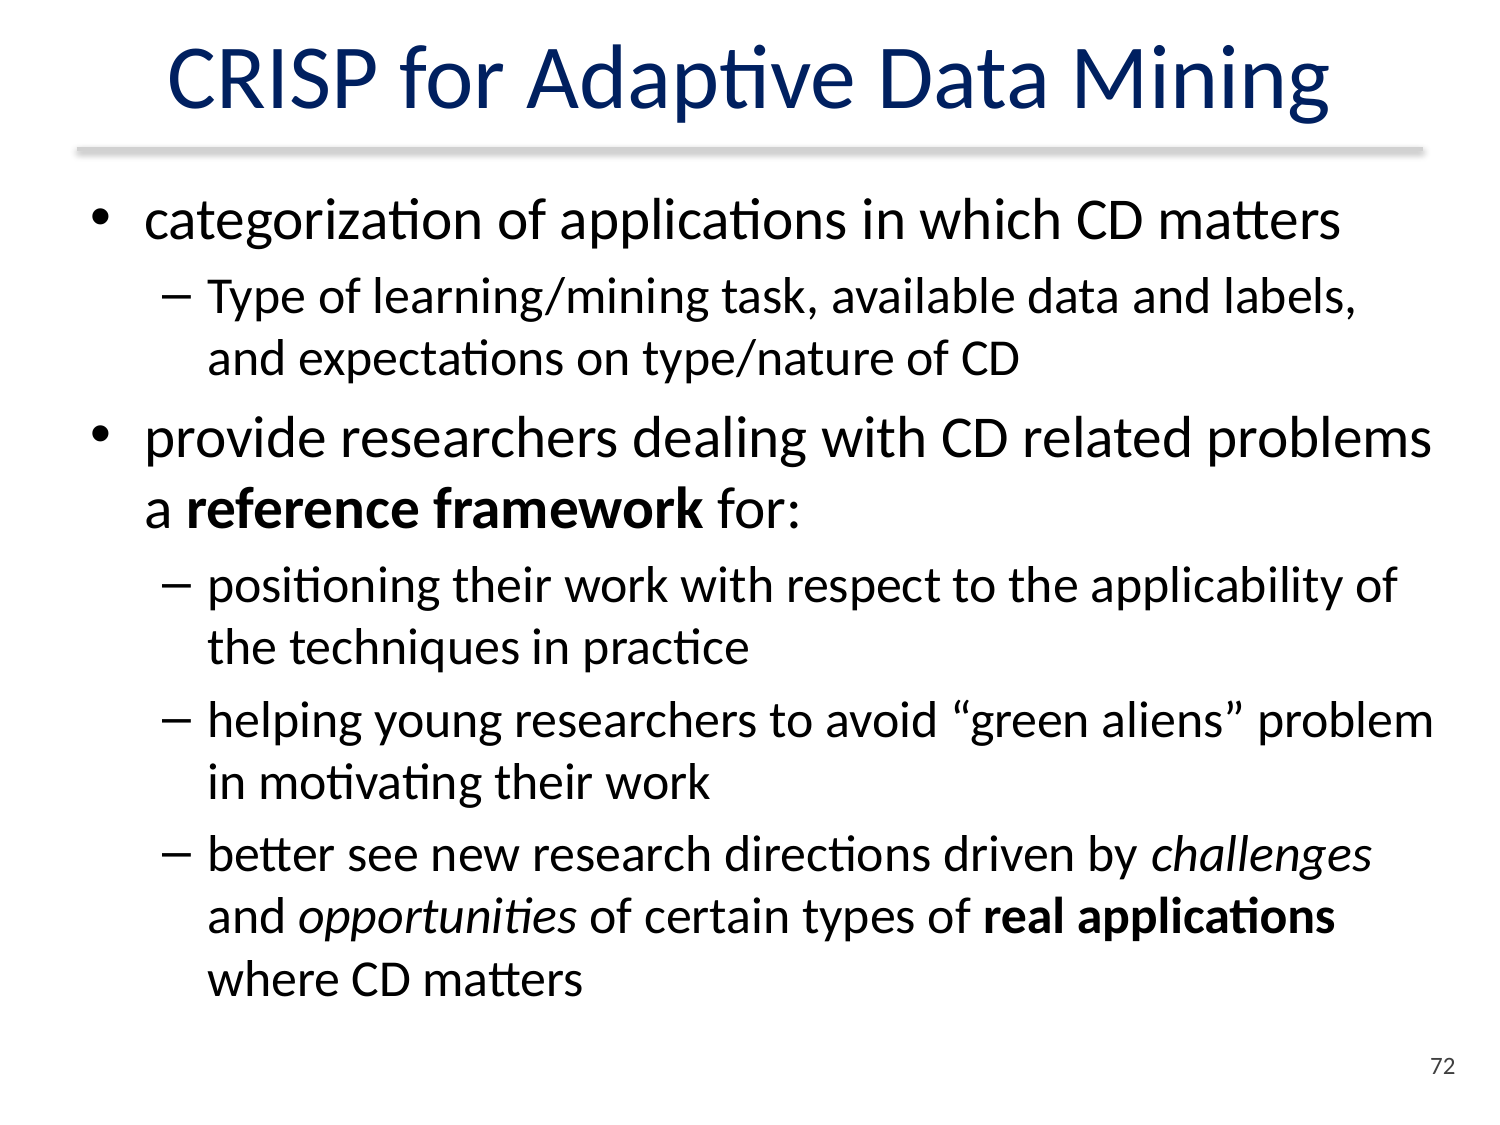

# CRISP for Adaptive Data Mining
categorization of applications in which CD matters
Type of learning/mining task, available data and labels, and expectations on type/nature of CD
provide researchers dealing with CD related problems a reference framework for:
positioning their work with respect to the applicability of the techniques in practice
helping young researchers to avoid “green aliens” problem in motivating their work
better see new research directions driven by challenges and opportunities of certain types of real applications where CD matters
72